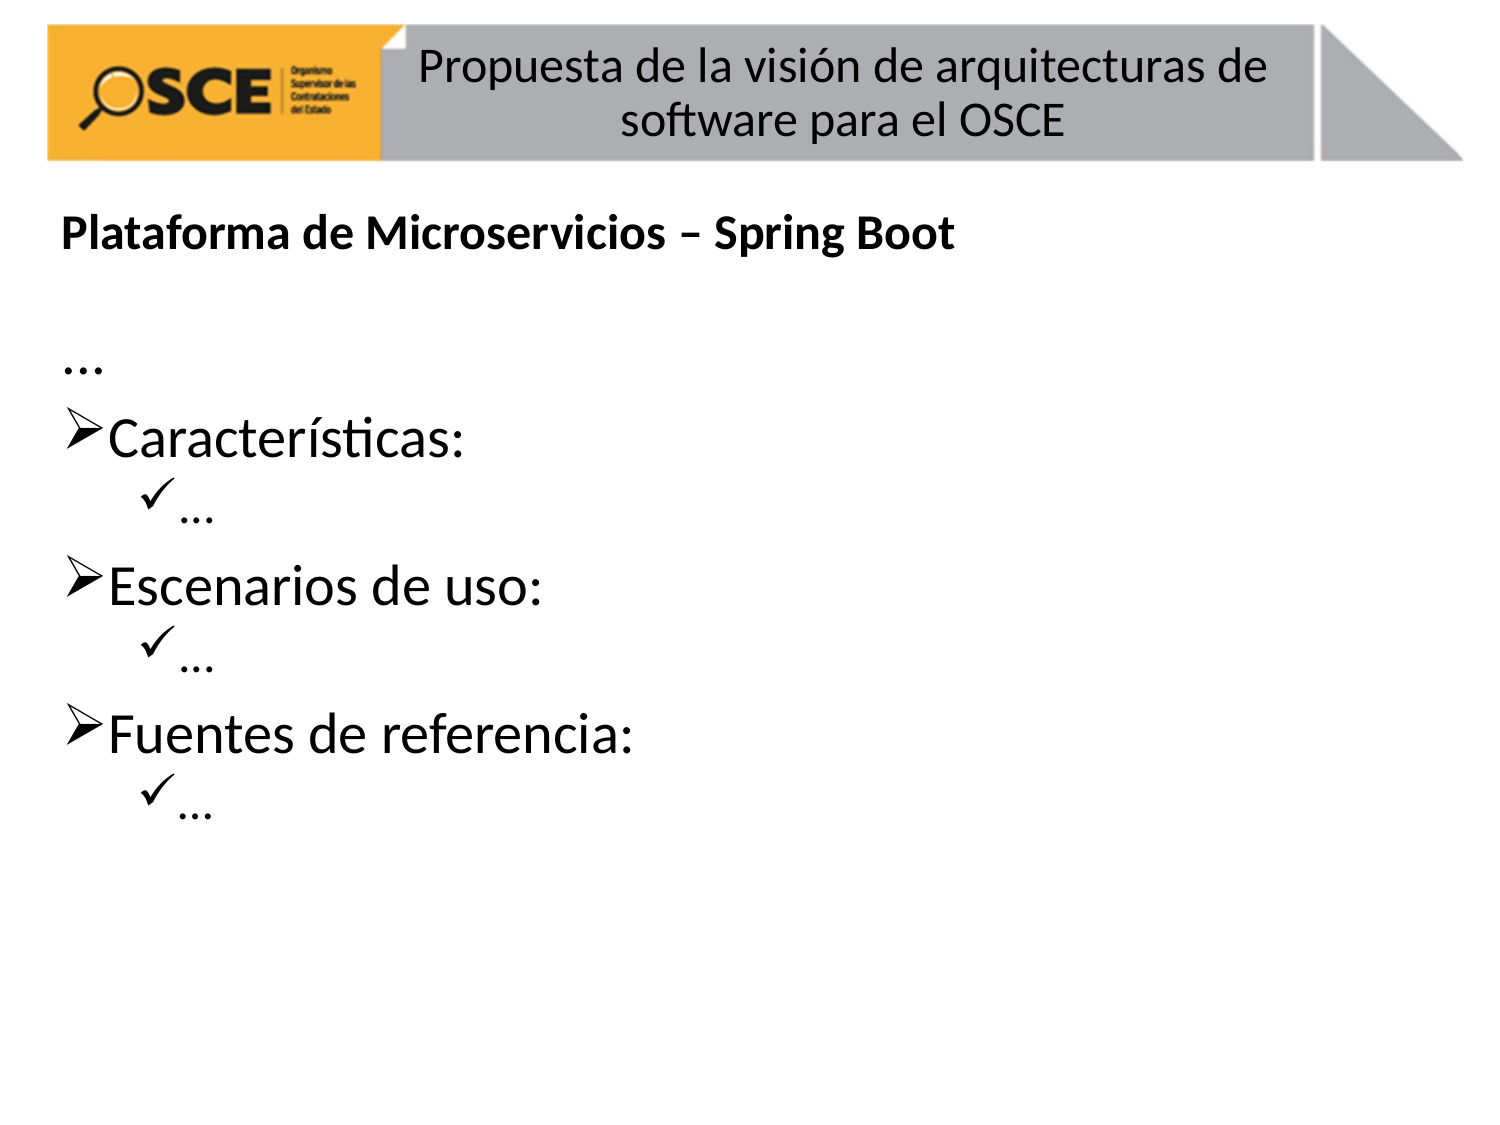

# Propuesta de la visión de arquitecturas de software para el OSCE
Plataforma de Microservicios – Spring Boot

...
Características:
...
Escenarios de uso:
...
Fuentes de referencia:
…